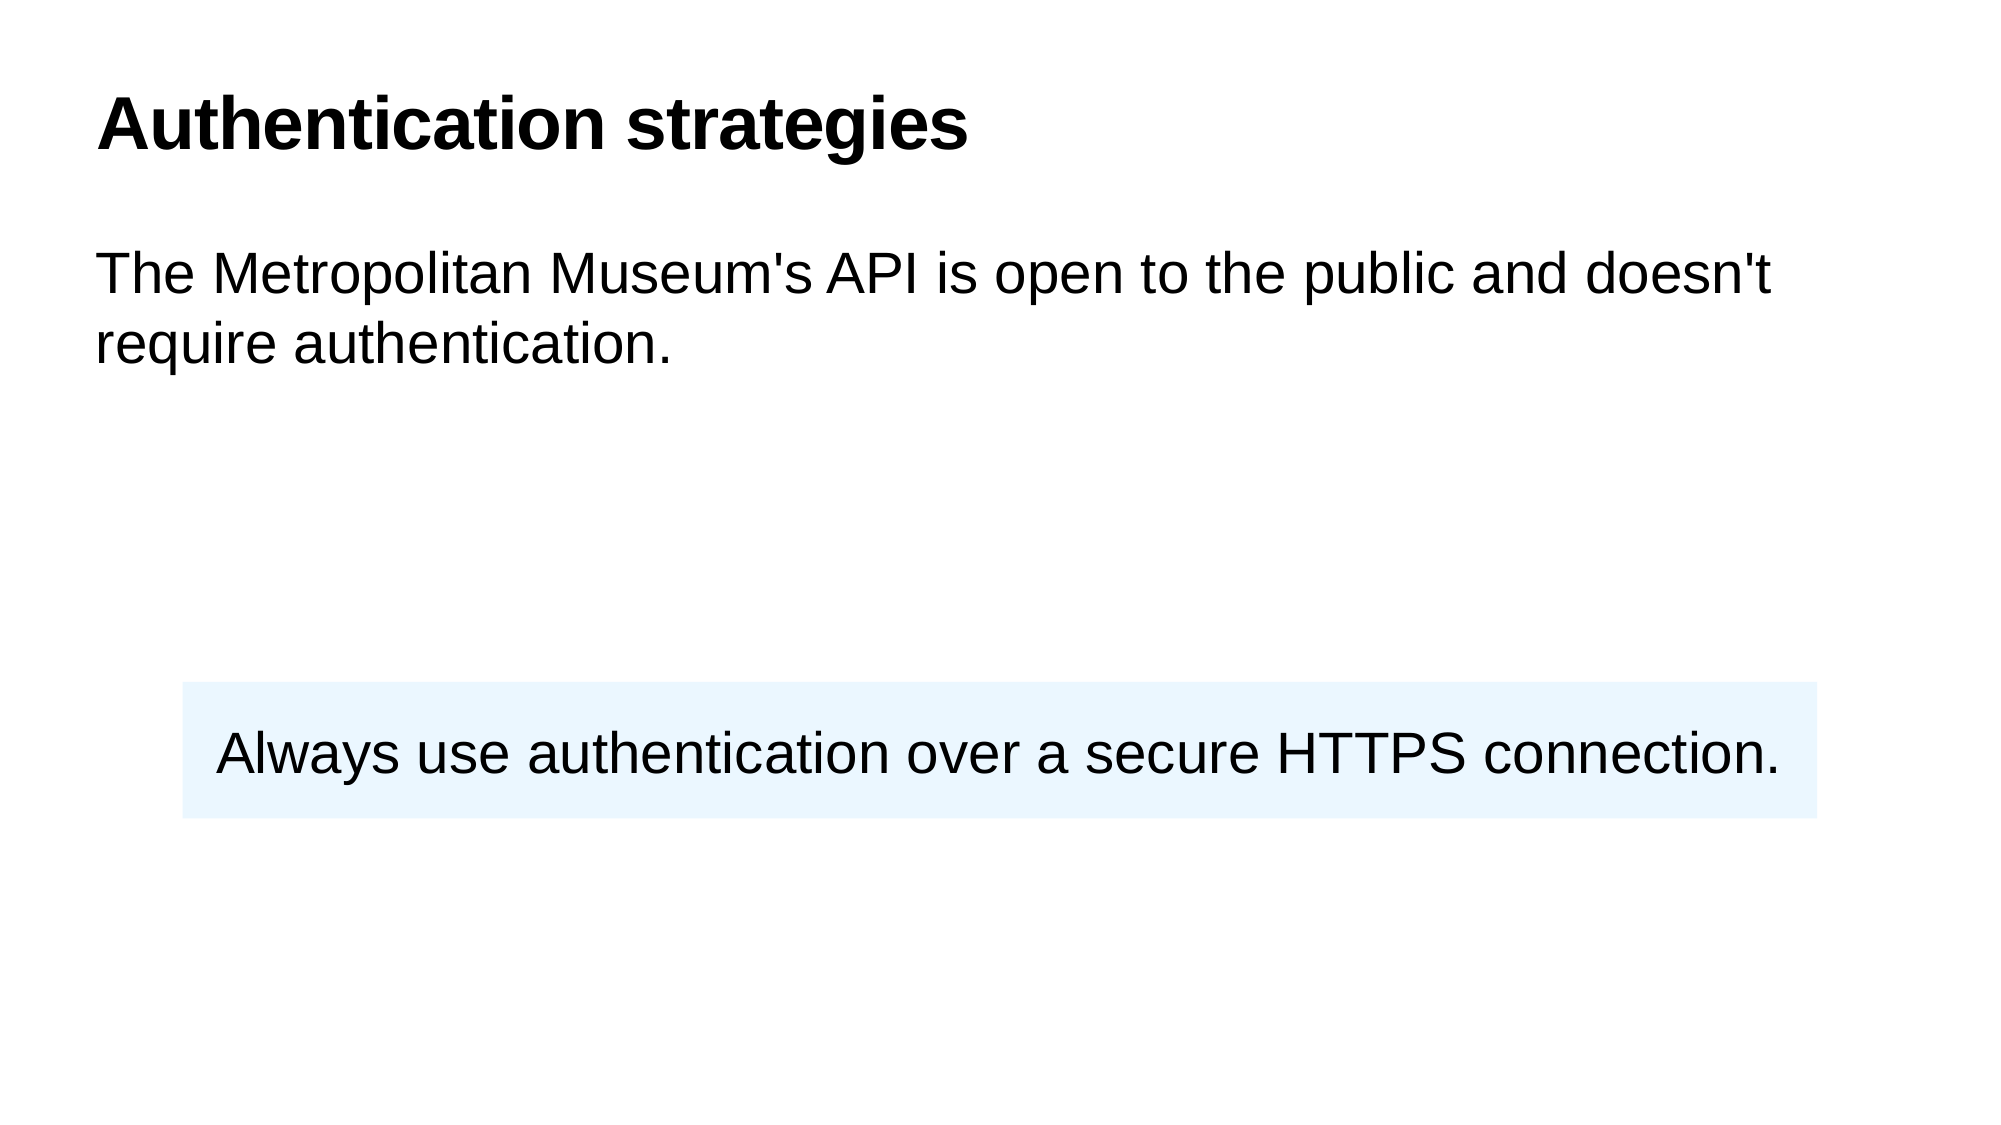

# Authentication strategies
The Metropolitan Museum's API is open to the public and doesn't require authentication.
Always use authentication over a secure HTTPS connection.